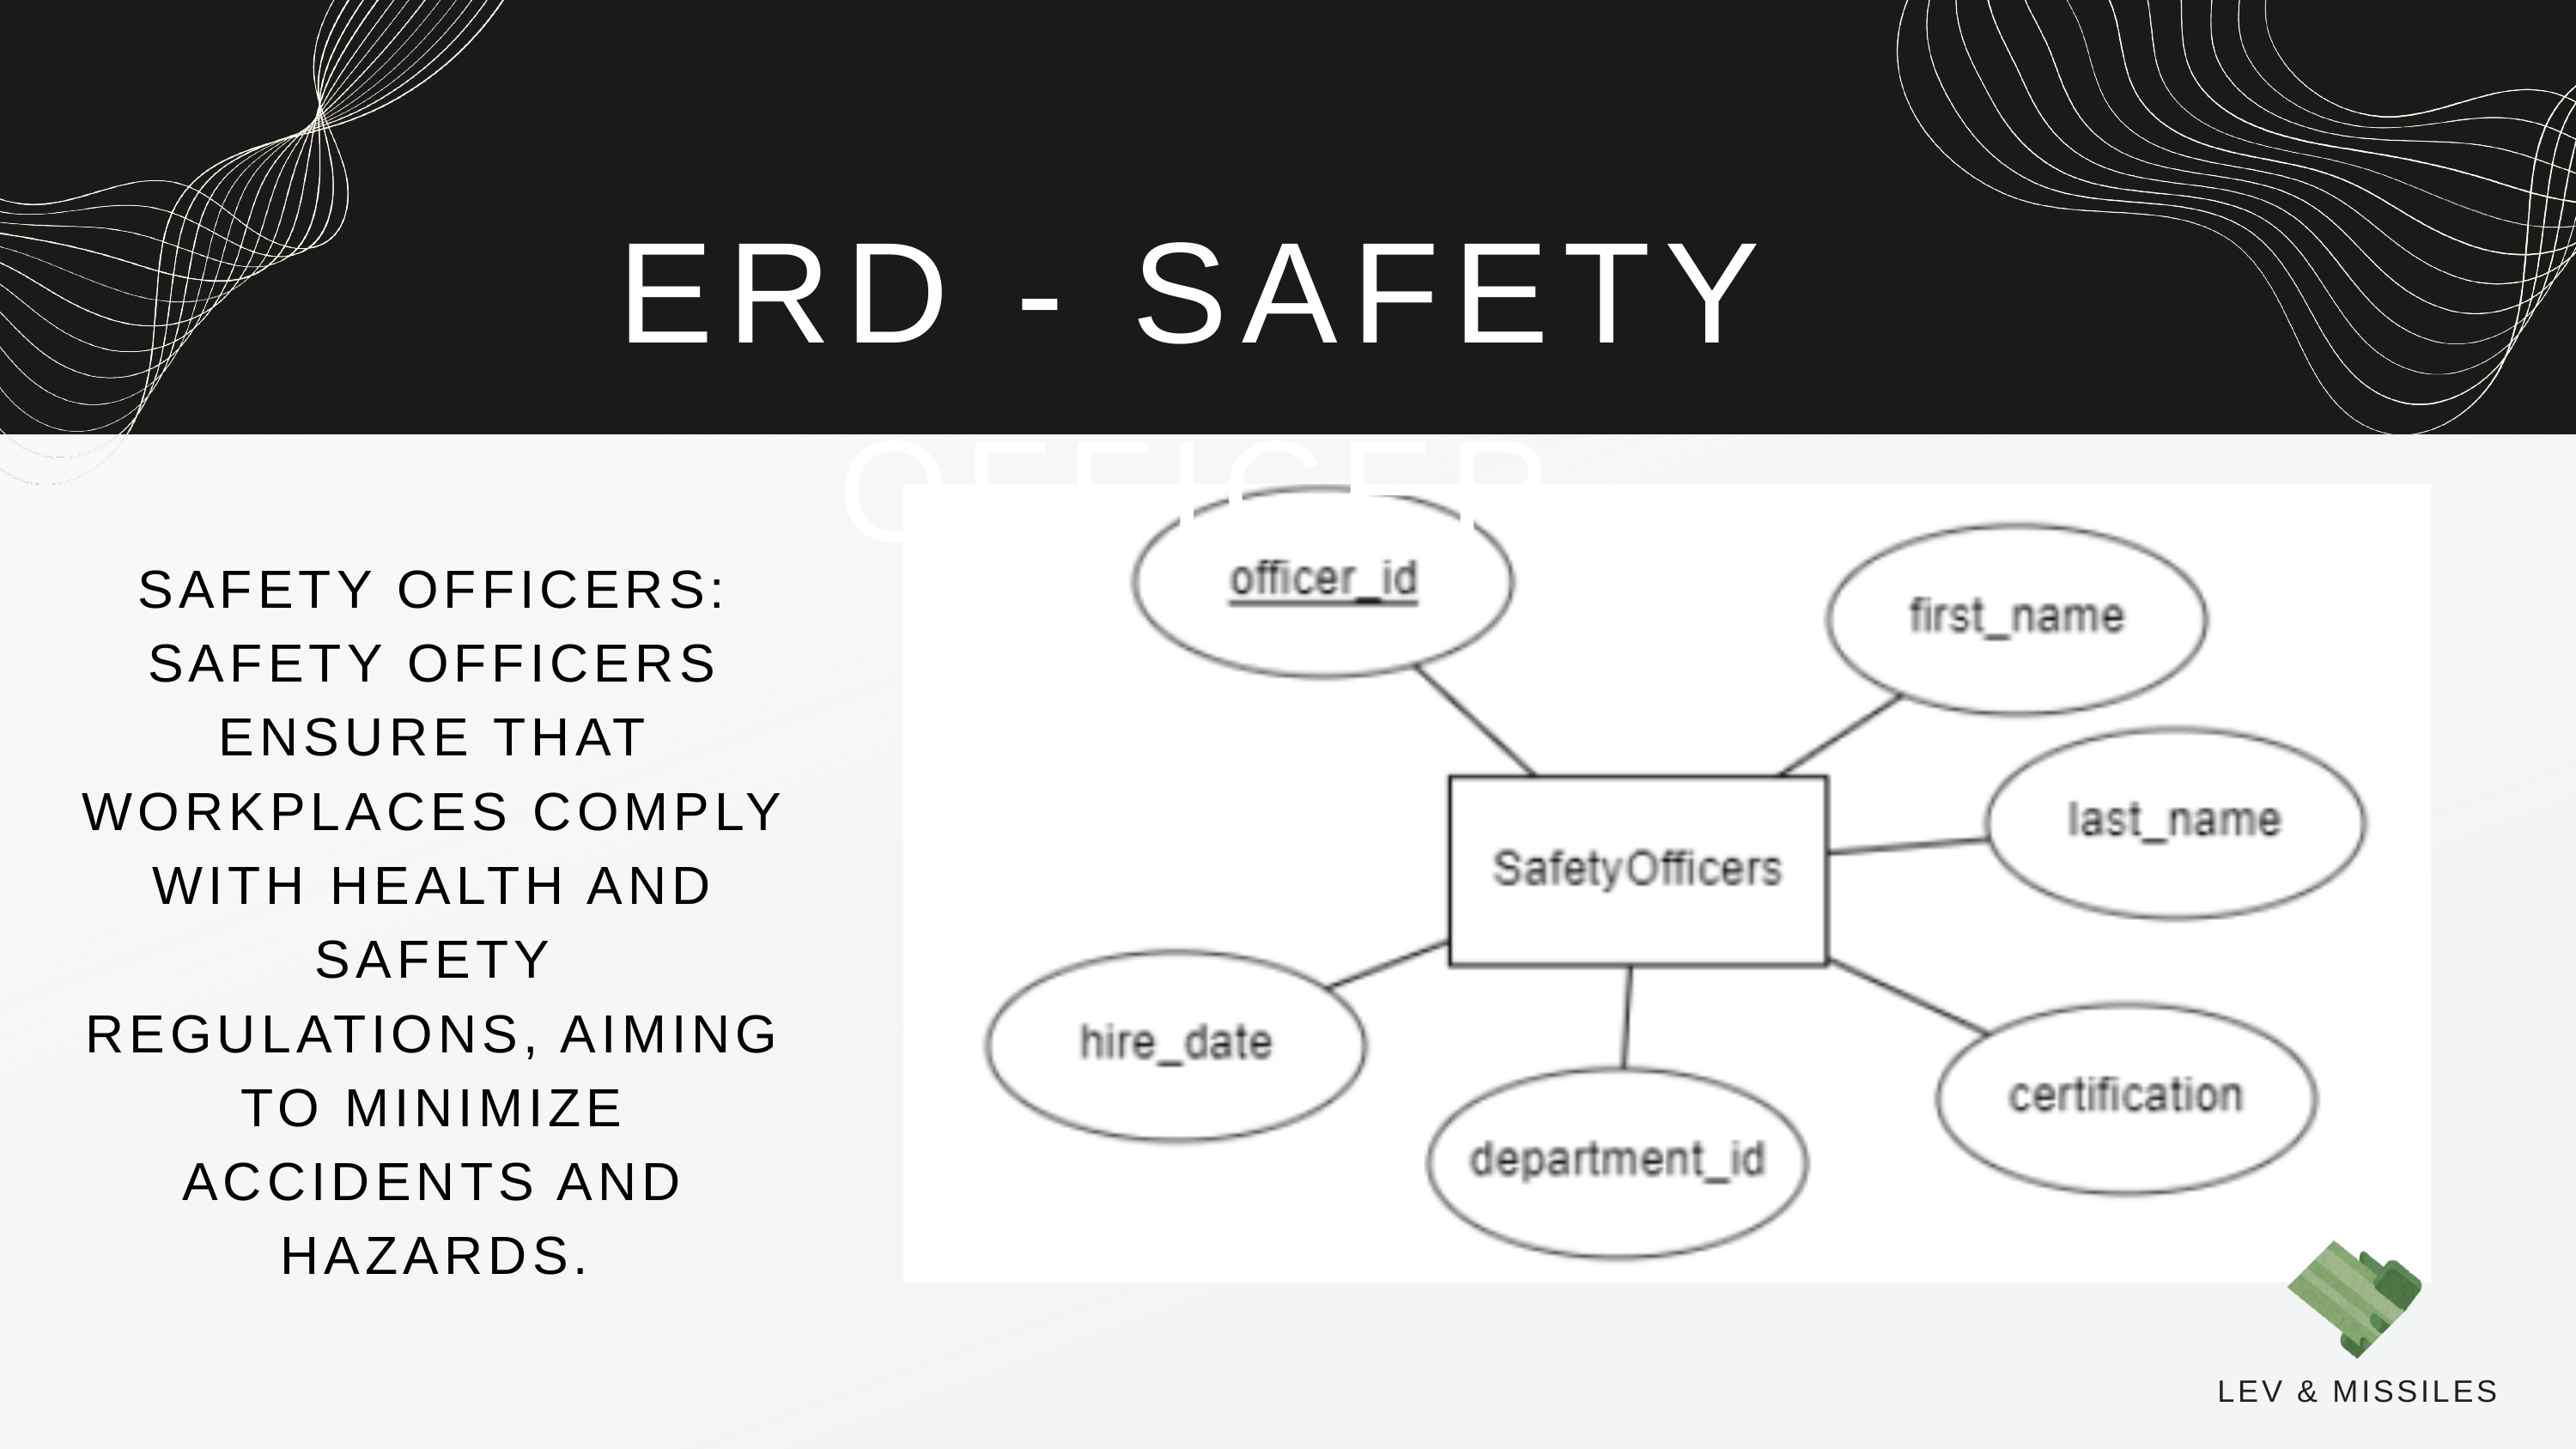

ERD - SAFETY OFFICER

SAFETY OFFICERS: SAFETY OFFICERS ENSURE THAT WORKPLACES COMPLY WITH HEALTH AND SAFETY REGULATIONS, AIMING TO MINIMIZE ACCIDENTS AND HAZARDS.

LEV & MISSILES